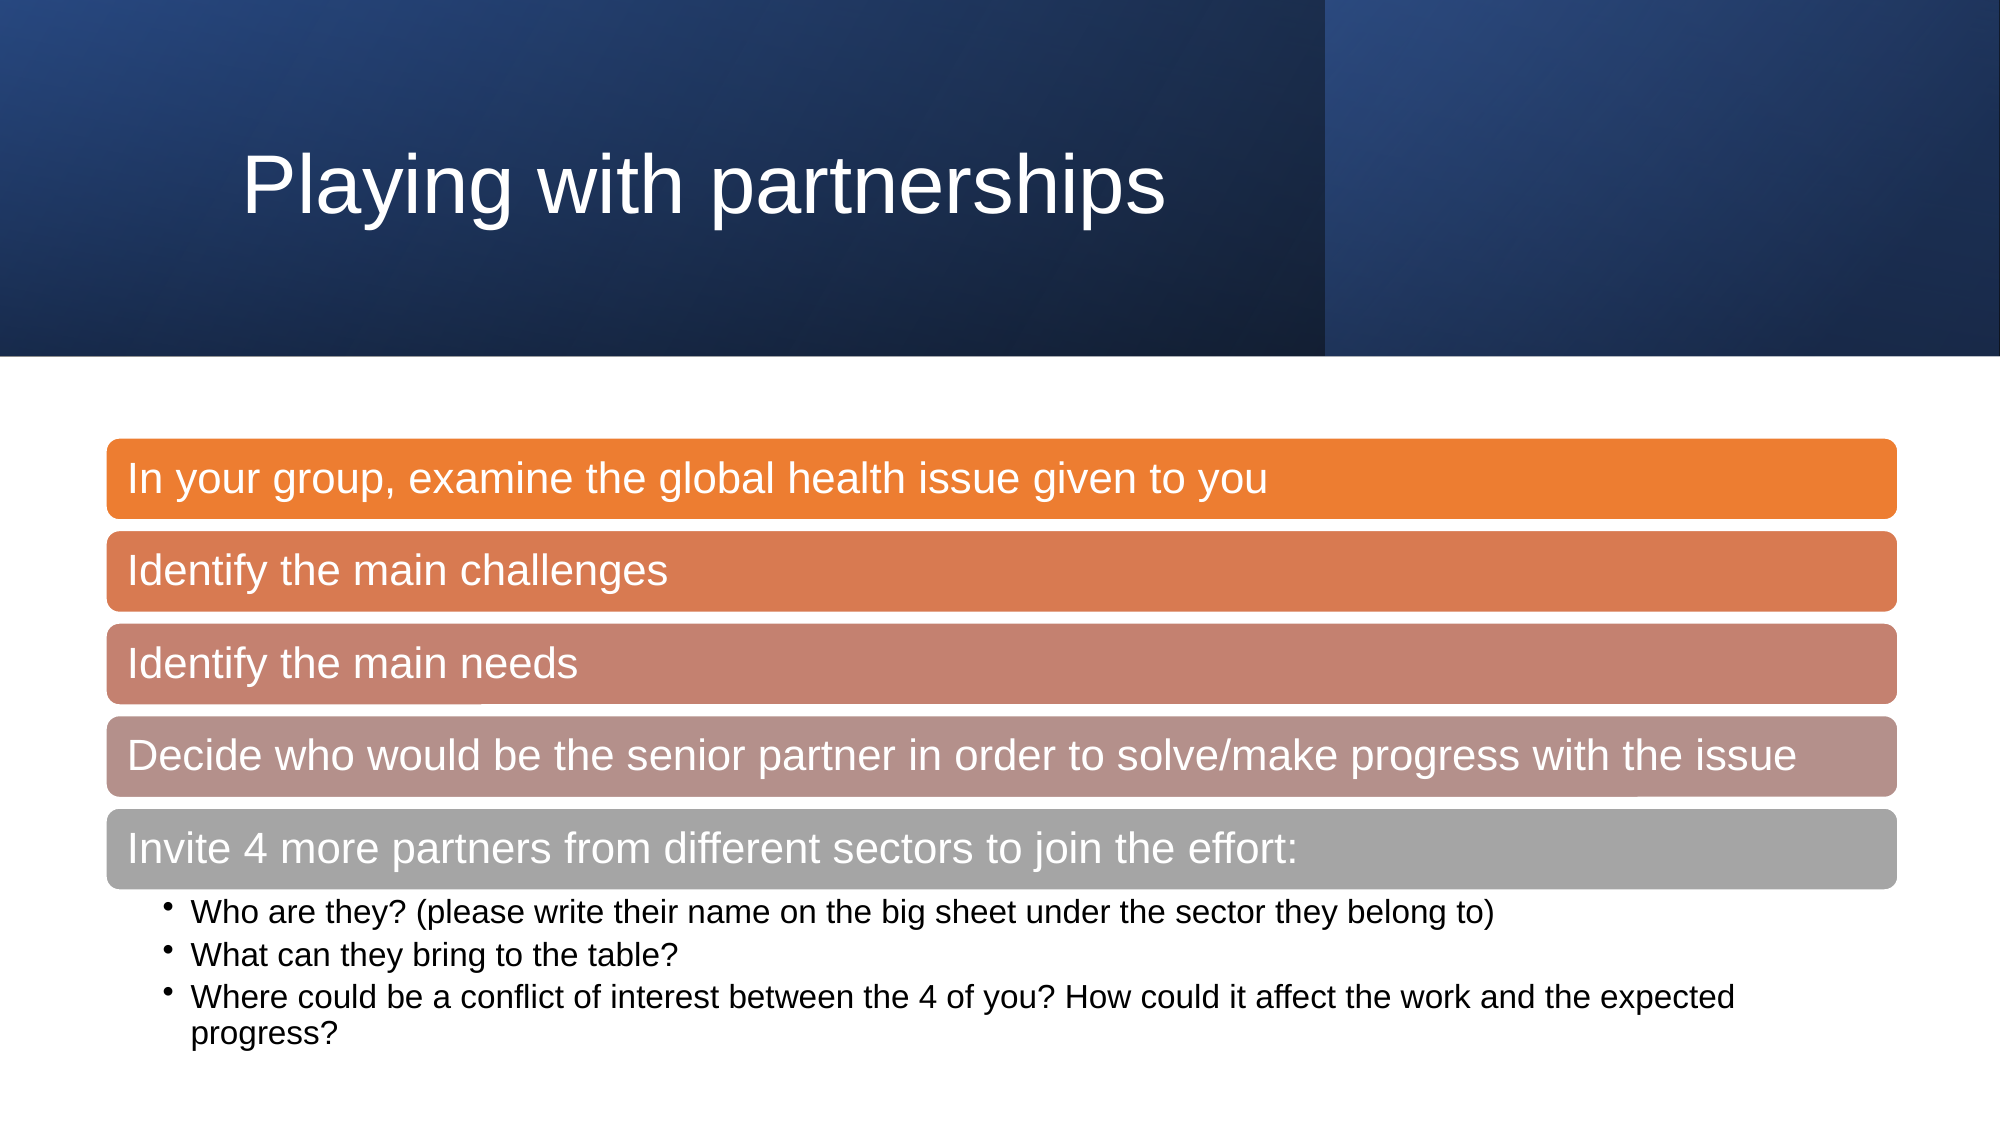

# Playing with partnerships
In your group, examine the global health issue given to you
Identify the main challenges
Identify the main needs
Decide who would be the senior partner in order to solve/make progress with the issue
Invite 4 more partners from different sectors to join the effort:
Who are they? (please write their name on the big sheet under the sector they belong to)
What can they bring to the table?
Where could be a conflict of interest between the 4 of you? How could it affect the work and the expected progress?